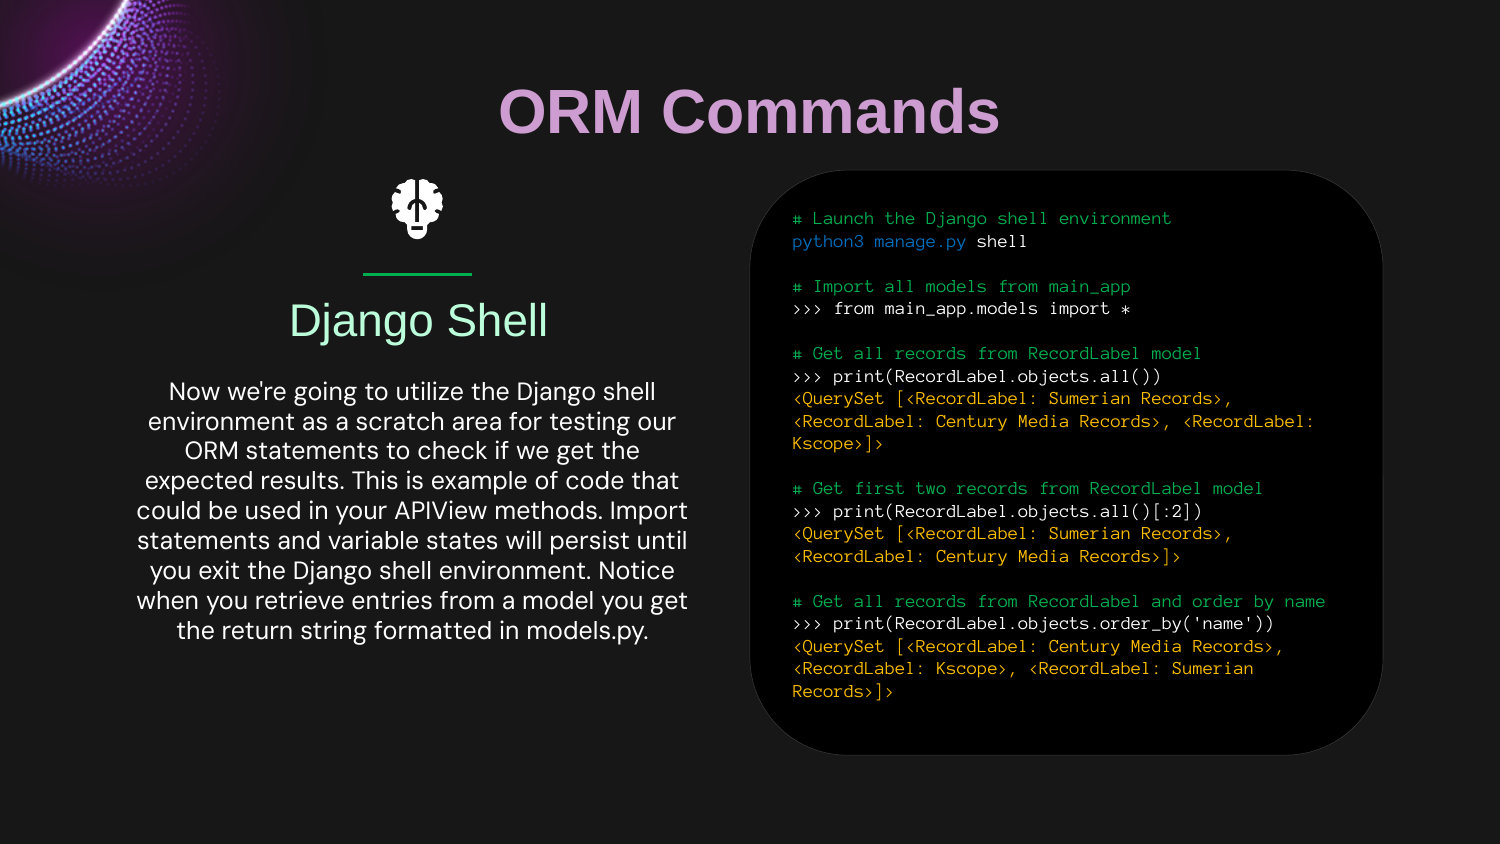

# ORM Commands
# Launch the Django shell environment
python3 manage.py shell

# Import all models from main_app
>>> from main_app.models import *

# Get all records from RecordLabel model
>>> print(RecordLabel.objects.all())
<QuerySet [<RecordLabel: Sumerian Records>, <RecordLabel: Century Media Records>, <RecordLabel: Kscope>]>

# Get first two records from RecordLabel model
>>> print(RecordLabel.objects.all()[:2])
<QuerySet [<RecordLabel: Sumerian Records>, <RecordLabel: Century Media Records>]>

# Get all records from RecordLabel and order by name
>>> print(RecordLabel.objects.order_by('name'))
<QuerySet [<RecordLabel: Century Media Records>, <RecordLabel: Kscope>, <RecordLabel: Sumerian Records>]>

Django Shell
Now we're going to utilize the Django shell environment as a scratch area for testing our ORM statements to check if we get the expected results. This is example of code that could be used in your APIView methods. Import statements and variable states will persist until you exit the Django shell environment. Notice when you retrieve entries from a model you get the return string formatted in models.py.